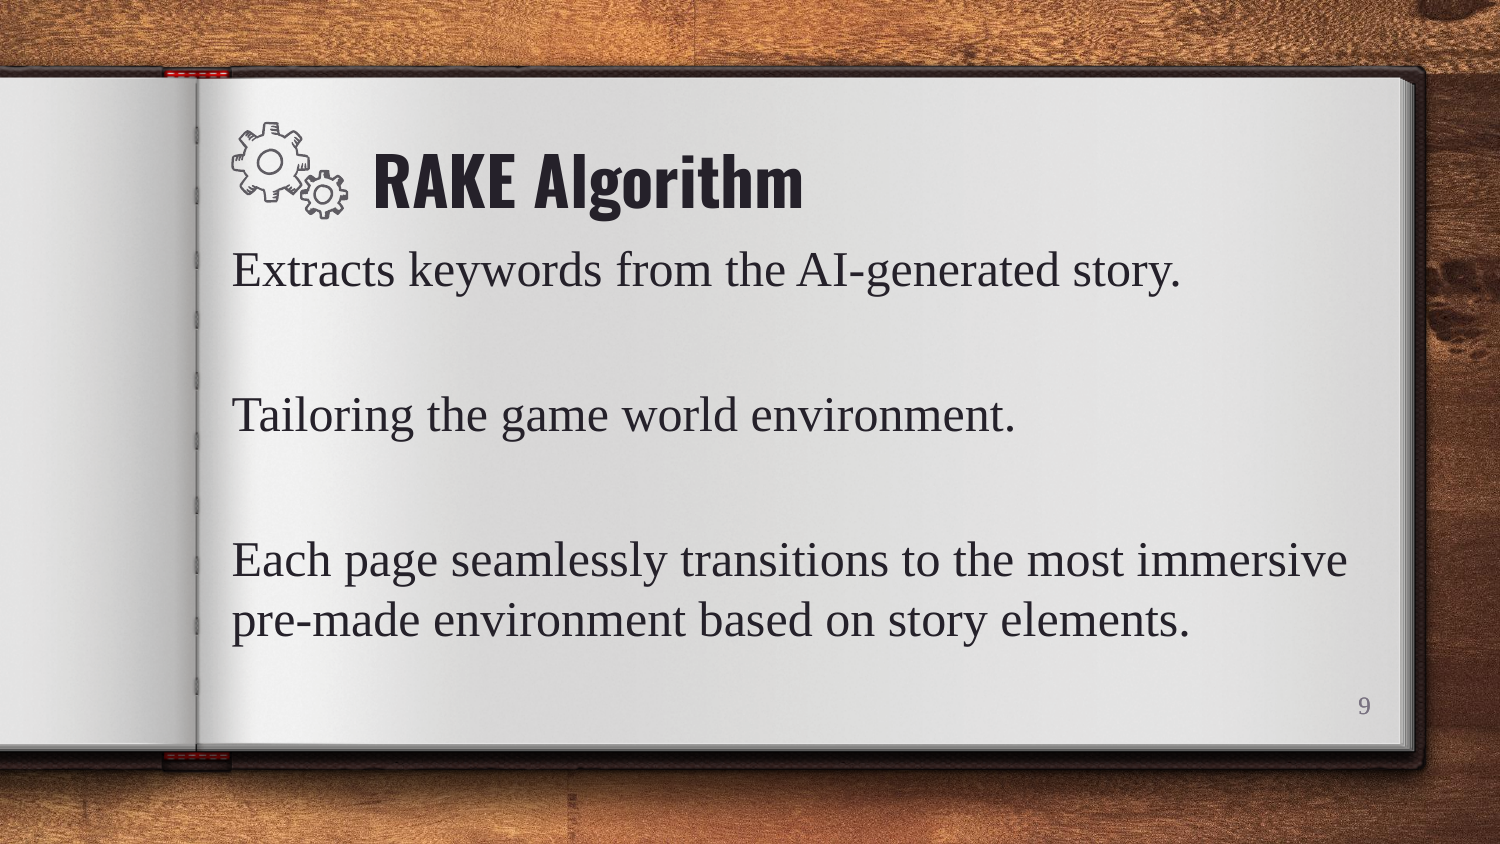

RAKE Algorithm

Extracts keywords from the AI-generated story.

Tailoring the game world environment.

Each page seamlessly transitions to the most immersive pre-made environment based on story elements.
9
9